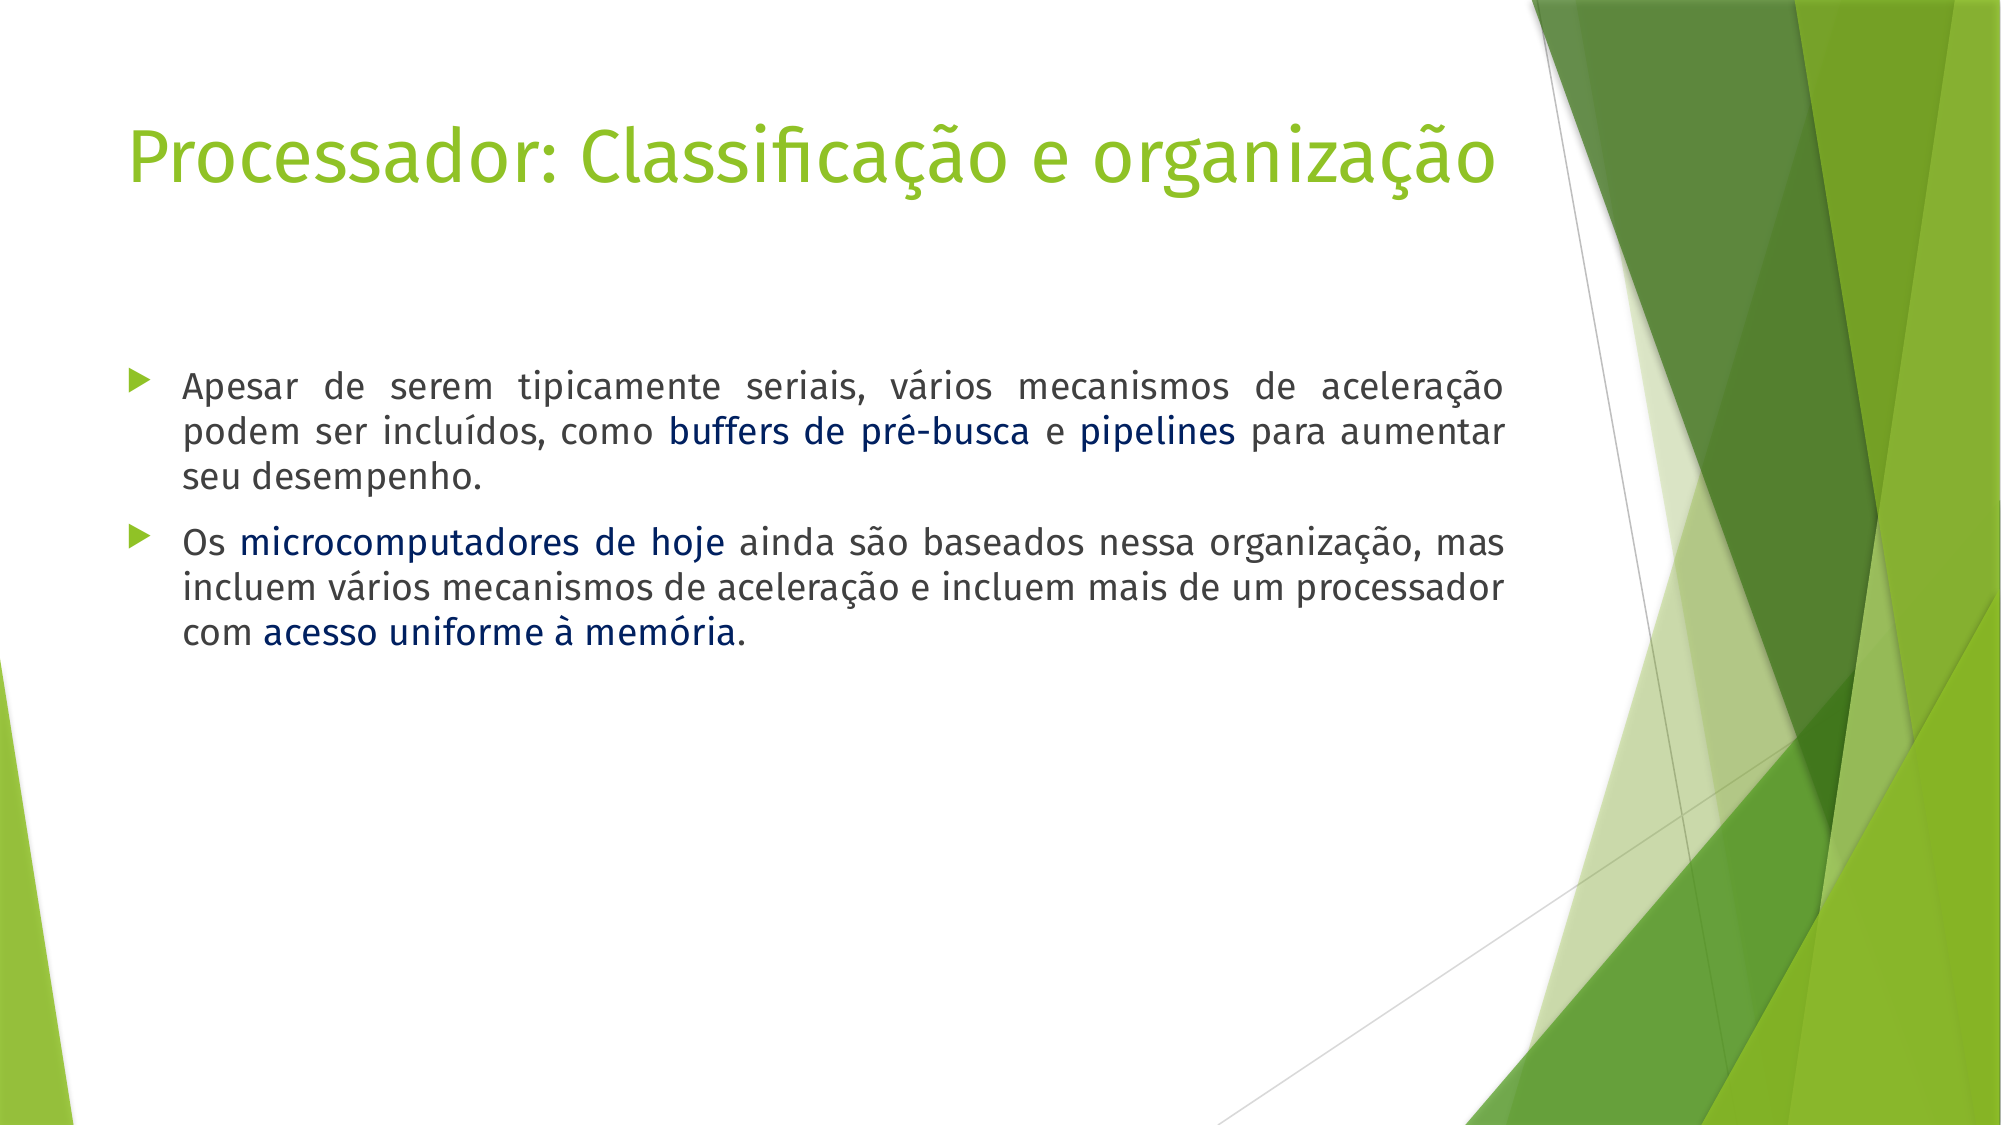

# Processador: Classificação e organização
Apesar de serem tipicamente seriais, vários mecanismos de aceleração podem ser incluídos, como buffers de pré-busca e pipelines para aumentar seu desempenho.
Os microcomputadores de hoje ainda são baseados nessa organização, mas incluem vários mecanismos de aceleração e incluem mais de um processador com acesso uniforme à memória.